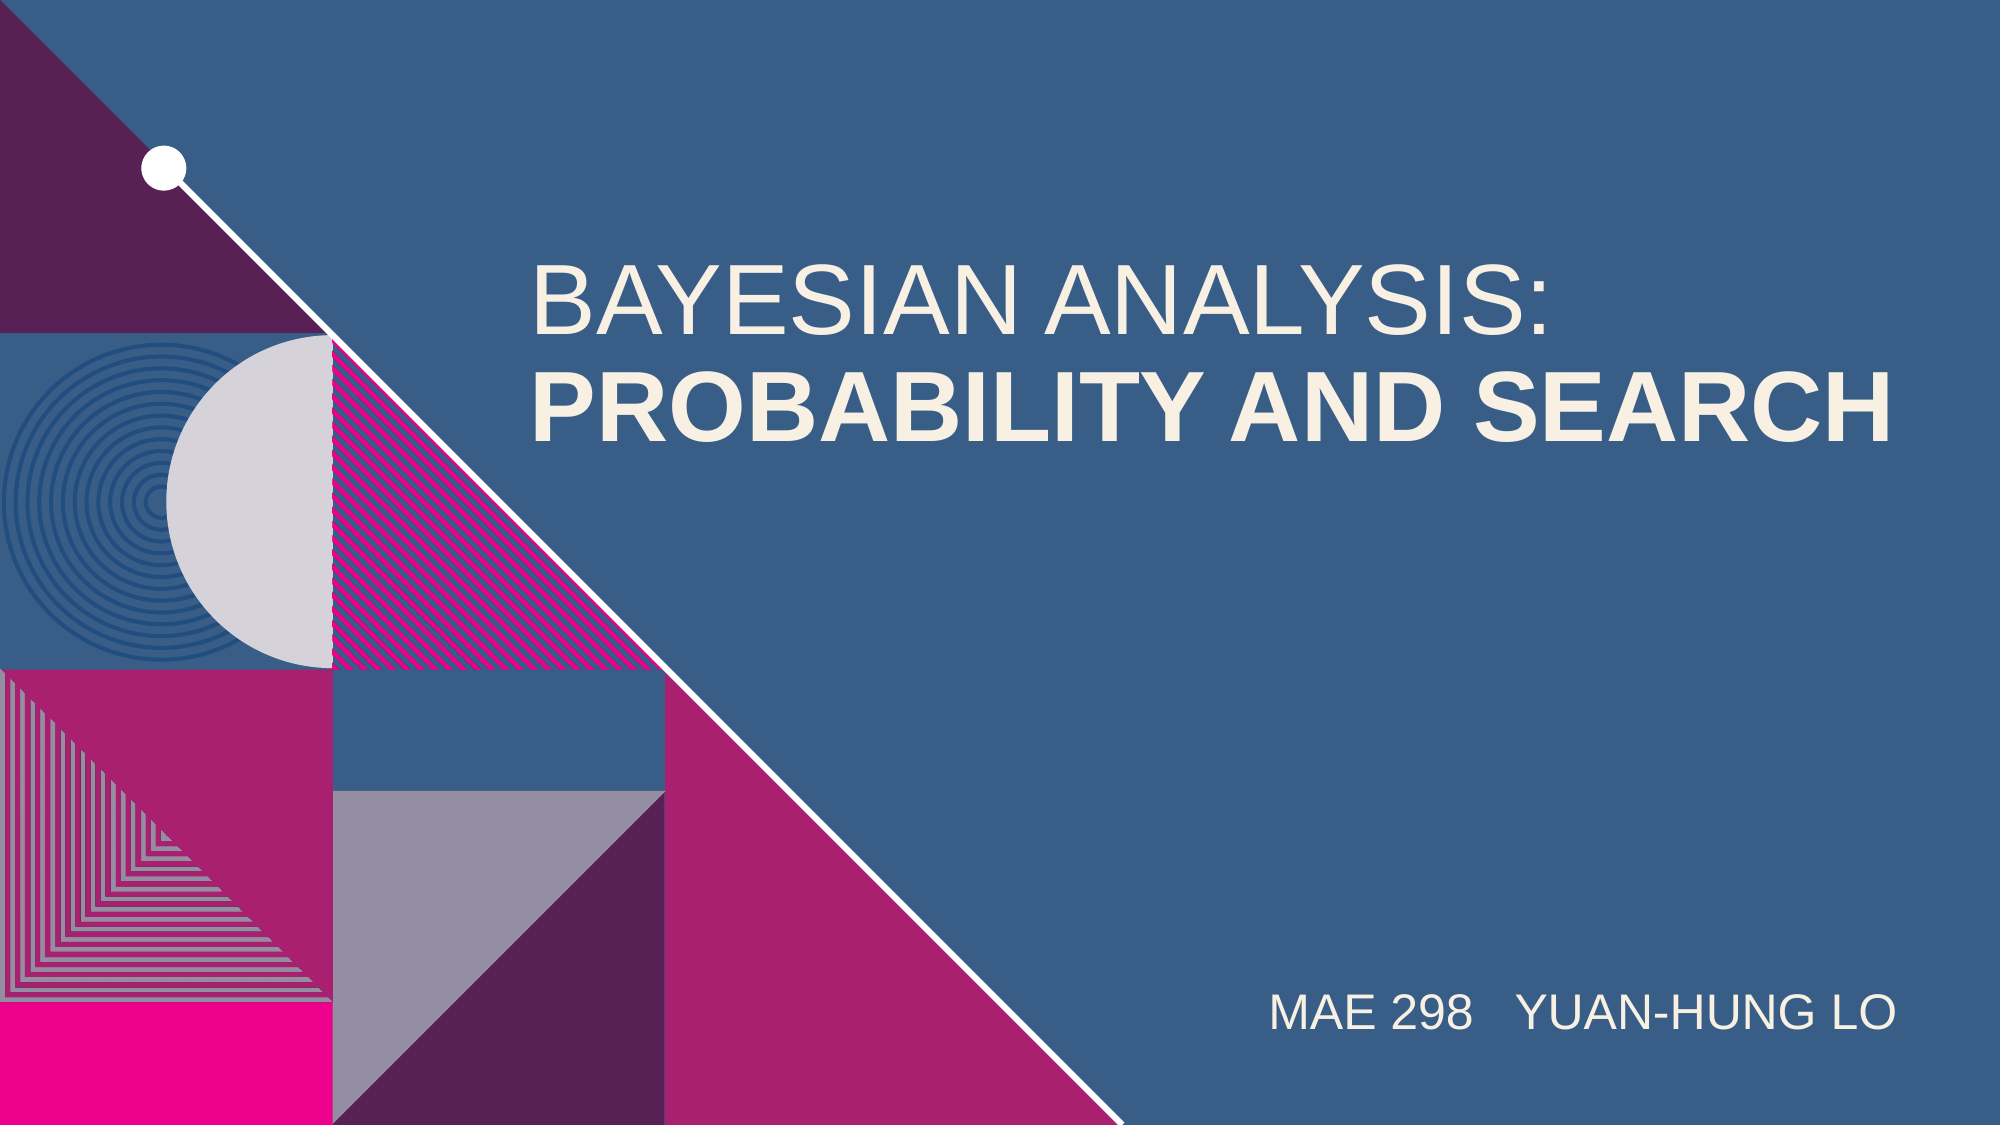

# Bayesian Analysis: Probability and Search
MAE 298   Yuan-Hung Lo